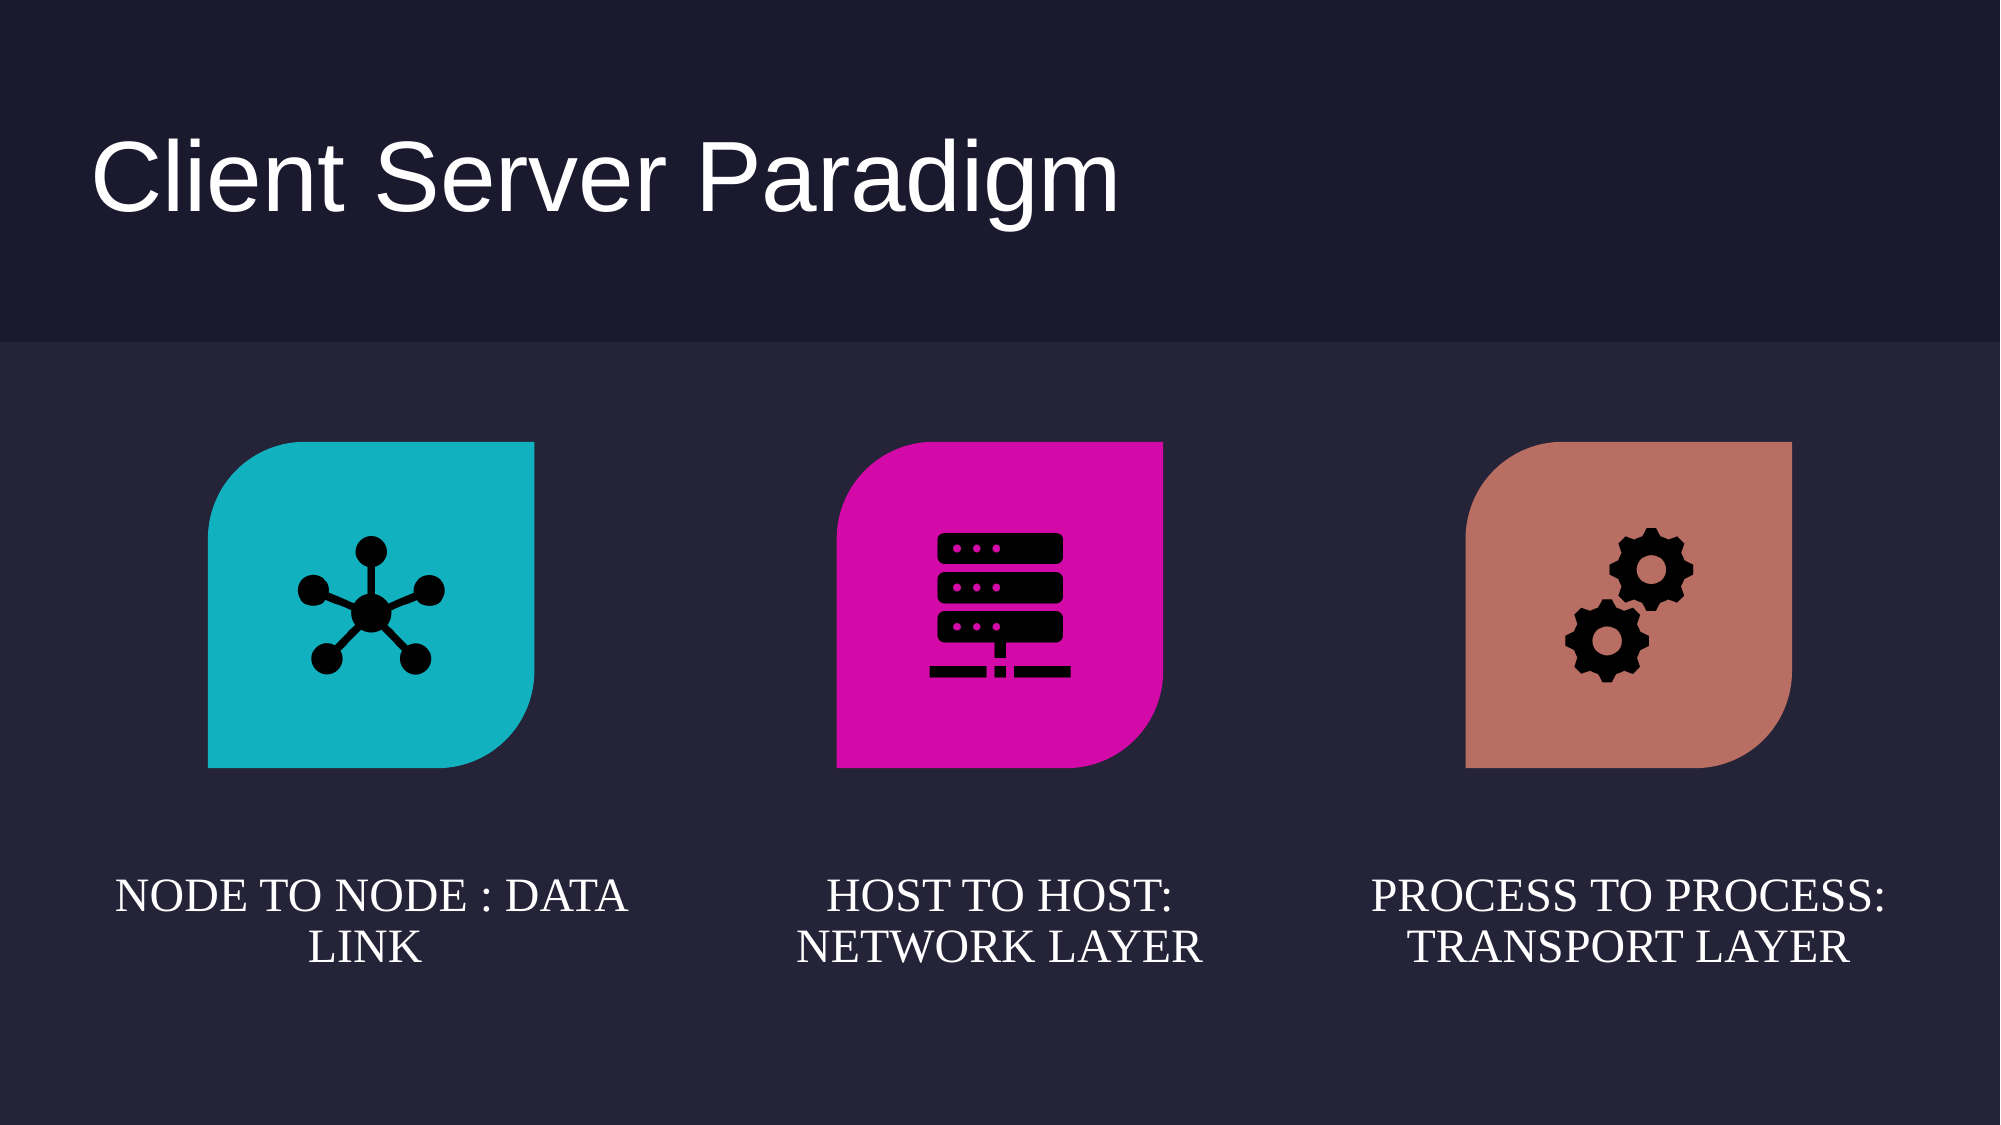

# Client Server Paradigm

Node to Node : Data Link
Host to Host: Network Layer
Process to Process: Transport Layer